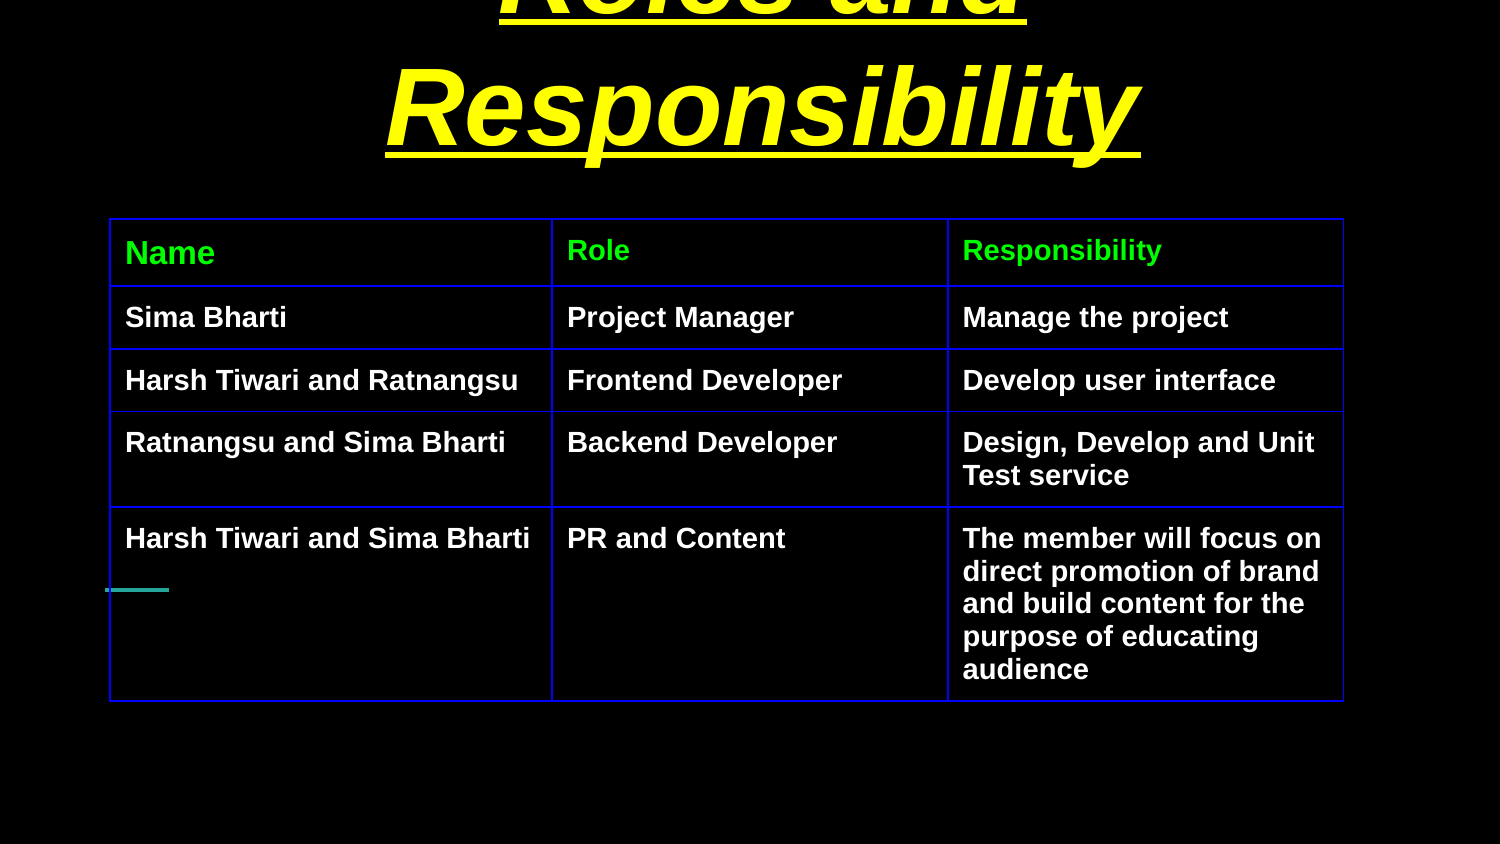

# Roles and Responsibility
| Name | Role | Responsibility |
| --- | --- | --- |
| Sima Bharti | Project Manager | Manage the project |
| Harsh Tiwari and Ratnangsu | Frontend Developer | Develop user interface |
| Ratnangsu and Sima Bharti | Backend Developer | Design, Develop and Unit Test service |
| Harsh Tiwari and Sima Bharti | PR and Content | The member will focus on direct promotion of brand and build content for the purpose of educating audience |